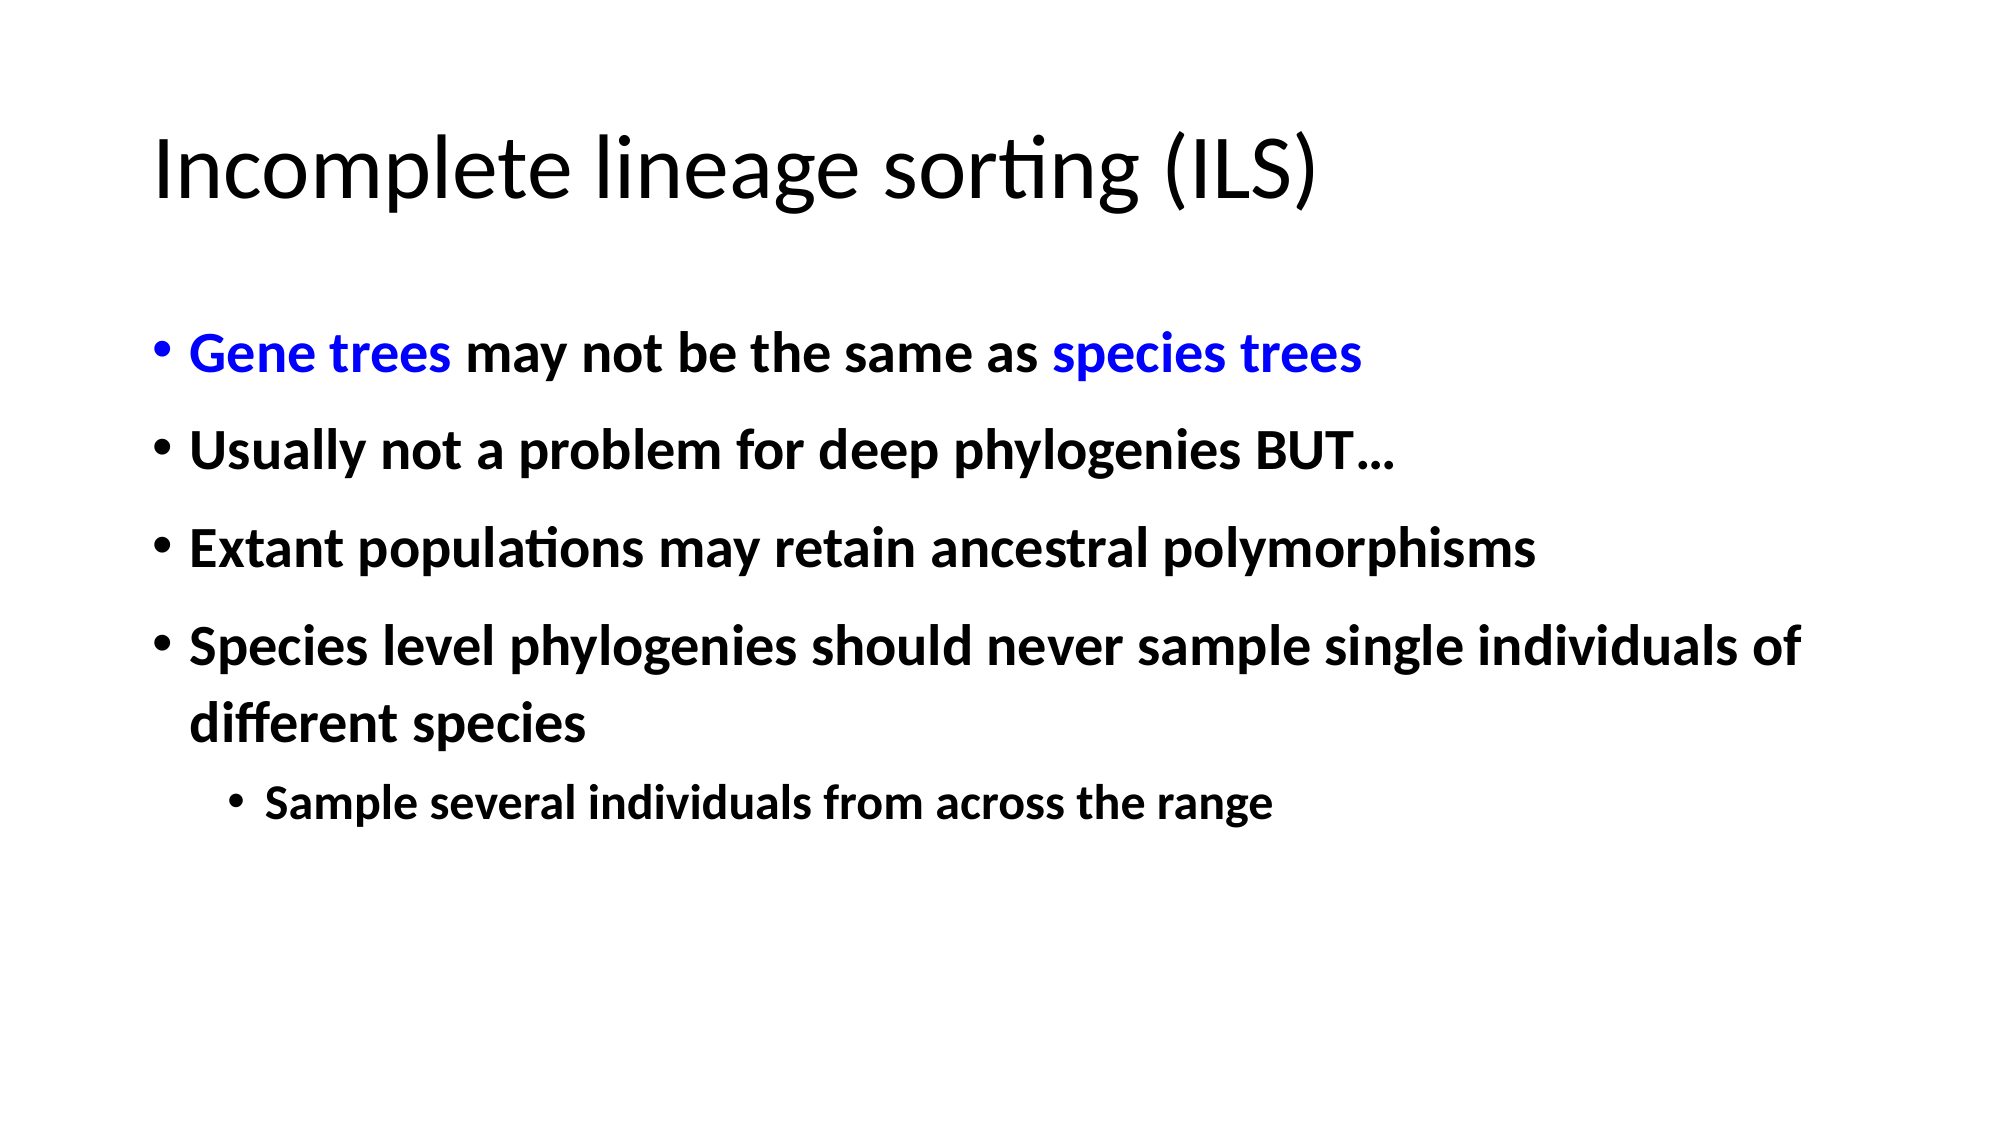

# Incomplete lineage sorting (ILS)
Gene trees may not be the same as species trees
Usually not a problem for deep phylogenies BUT…
Extant populations may retain ancestral polymorphisms
Species level phylogenies should never sample single individuals of different species
Sample several individuals from across the range